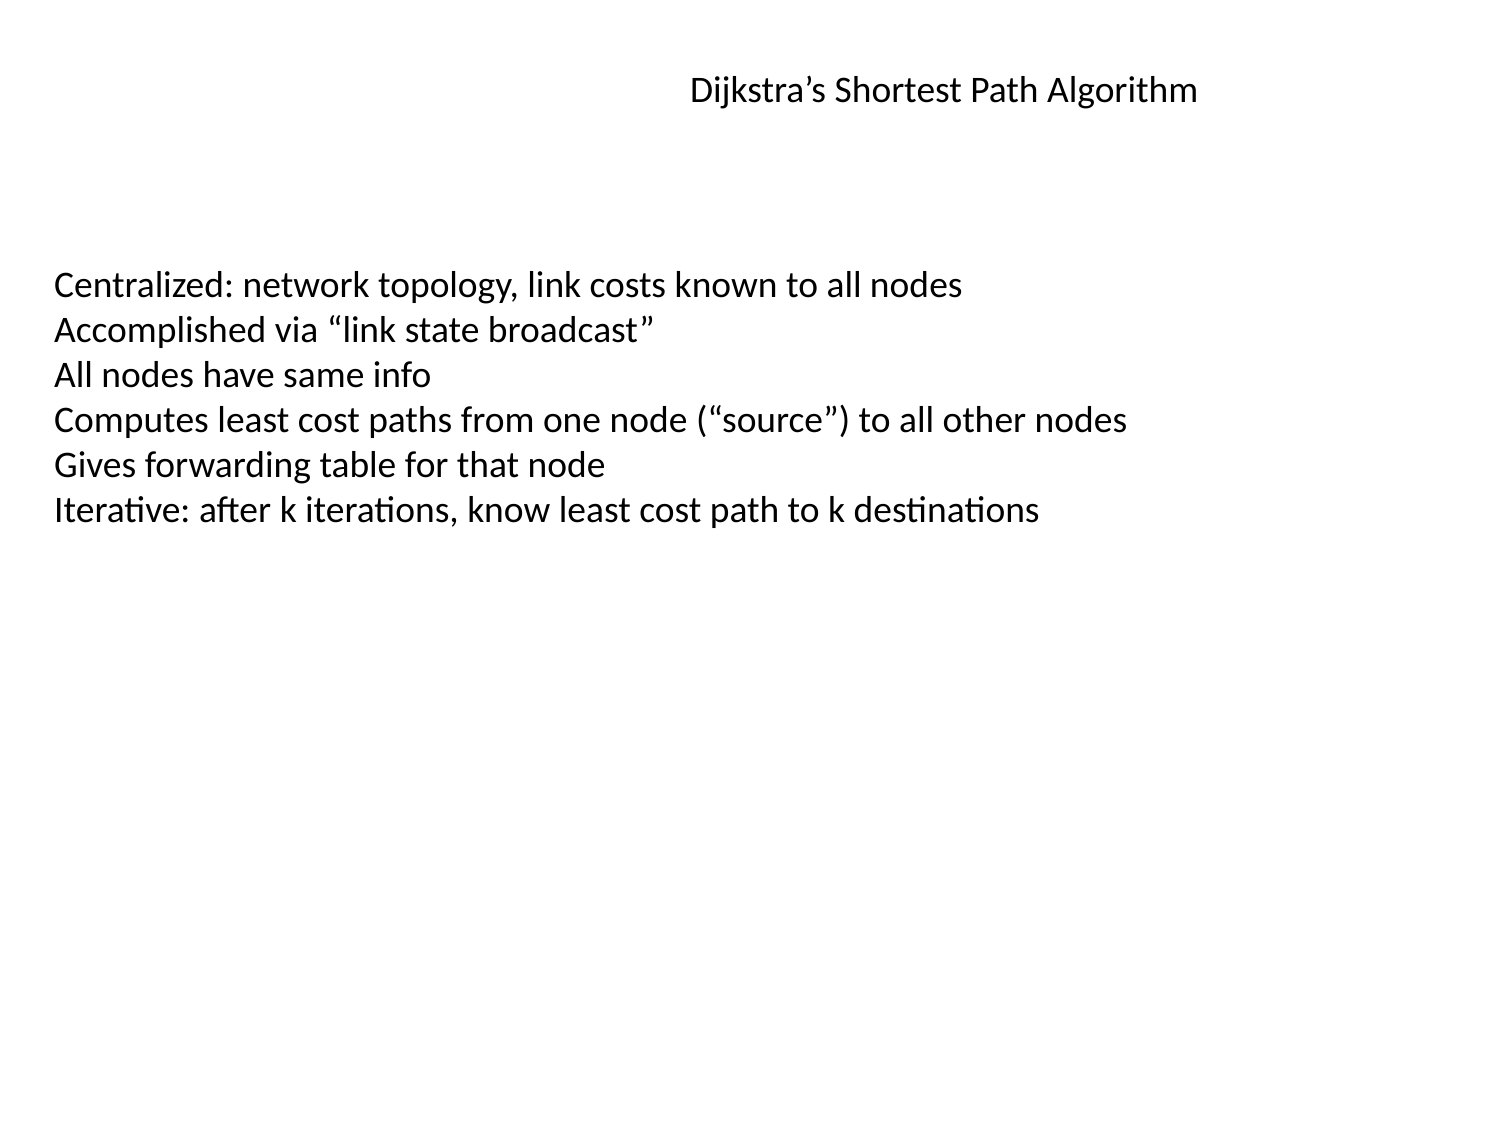

Dijkstra’s Shortest Path Algorithm
Centralized: network topology, link costs known to all nodes
Accomplished via “link state broadcast”
All nodes have same info
Computes least cost paths from one node (“source”) to all other nodes
Gives forwarding table for that node
Iterative: after k iterations, know least cost path to k destinations